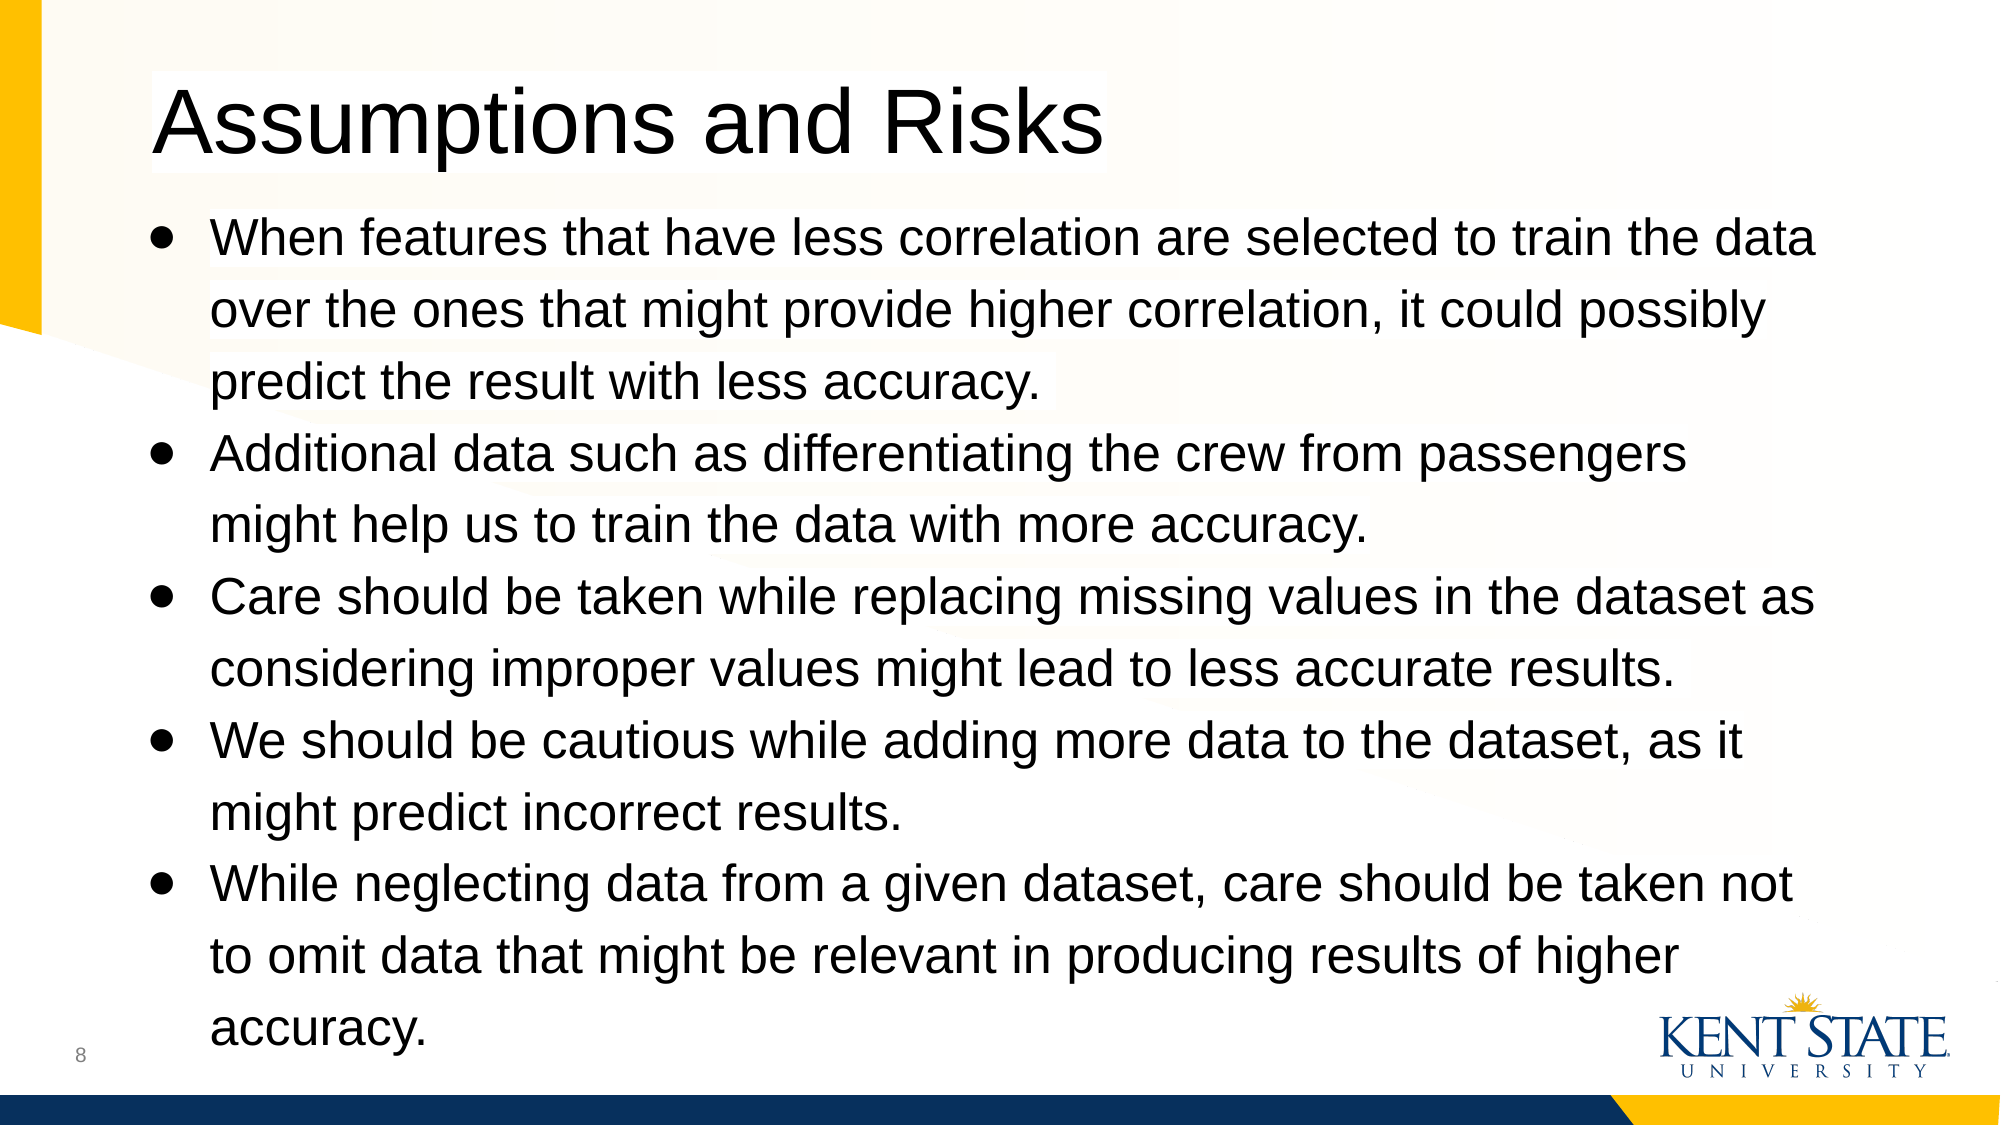

# Assumptions and Risks
When features that have less correlation are selected to train the data over the ones that might provide higher correlation, it could possibly predict the result with less accuracy.
Additional data such as differentiating the crew from passengers might help us to train the data with more accuracy.
Care should be taken while replacing missing values in the dataset as considering improper values might lead to less accurate results.
We should be cautious while adding more data to the dataset, as it might predict incorrect results.
While neglecting data from a given dataset, care should be taken not to omit data that might be relevant in producing results of higher accuracy.